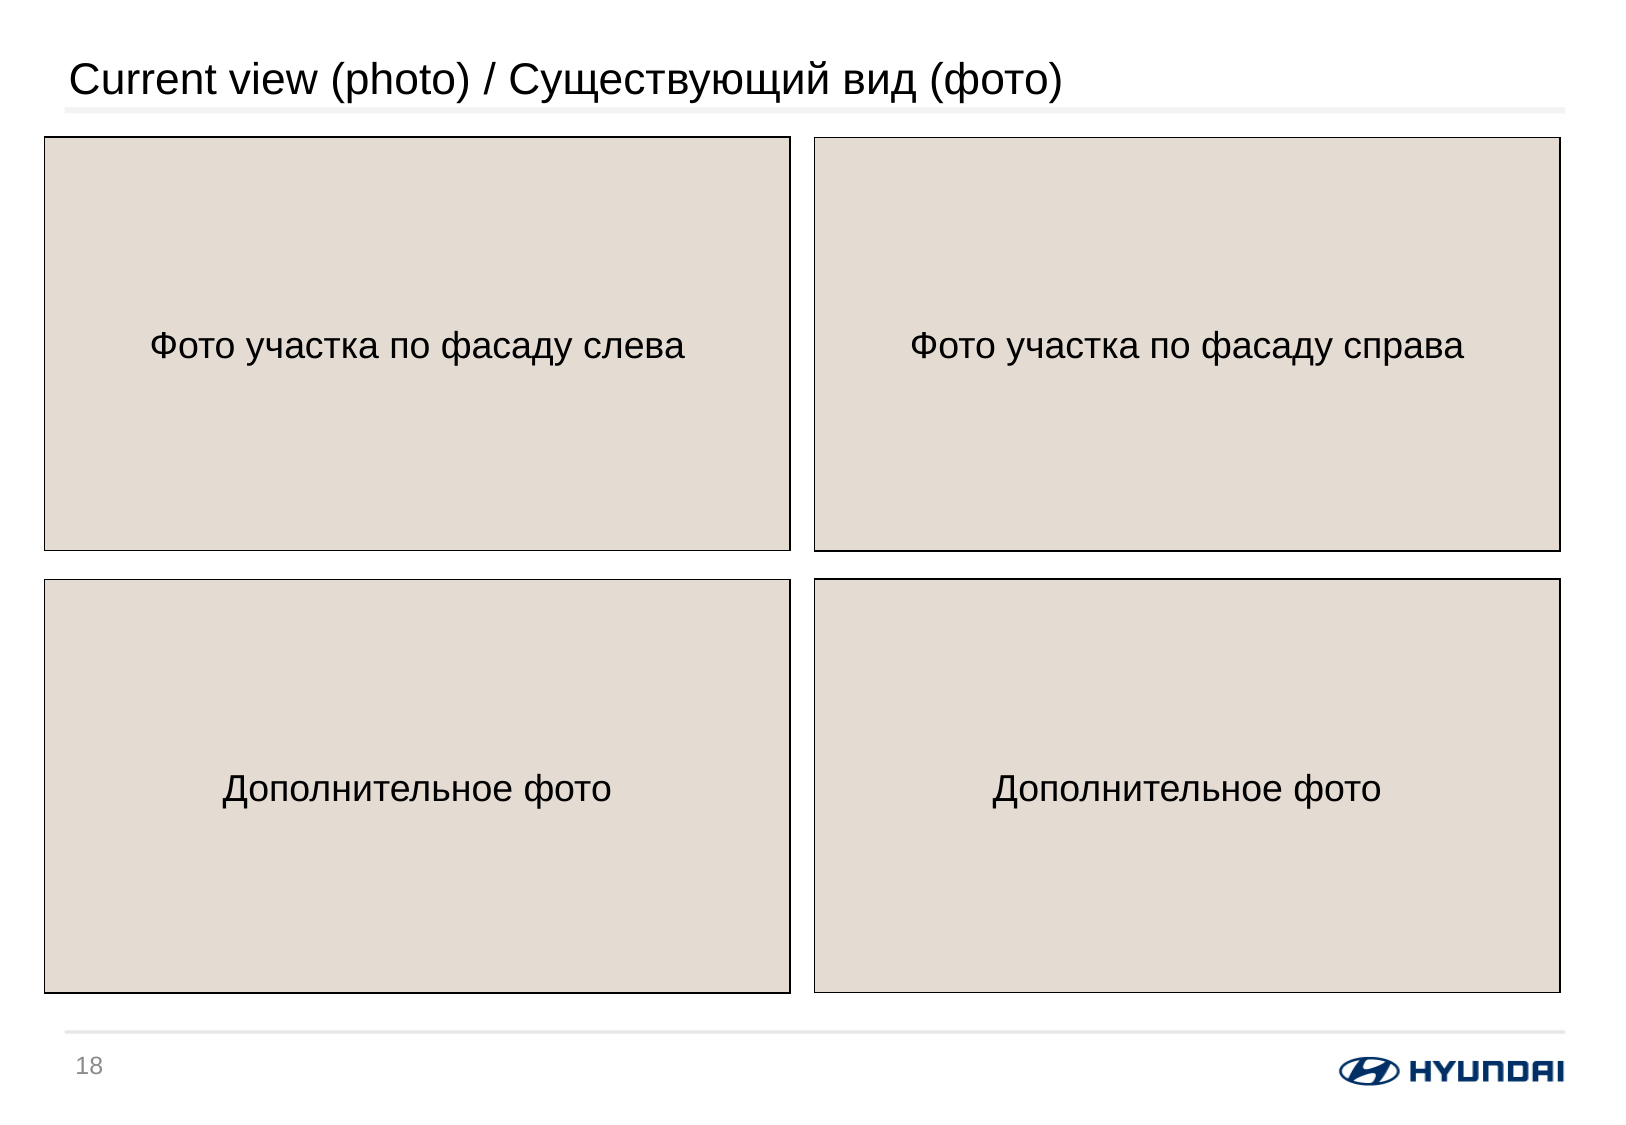

# Current view (photo) / Существующий вид (фото)
Фото участка по фасаду слева
Фото участка по фасаду справа
Дополнительное фото
Дополнительное фото
18